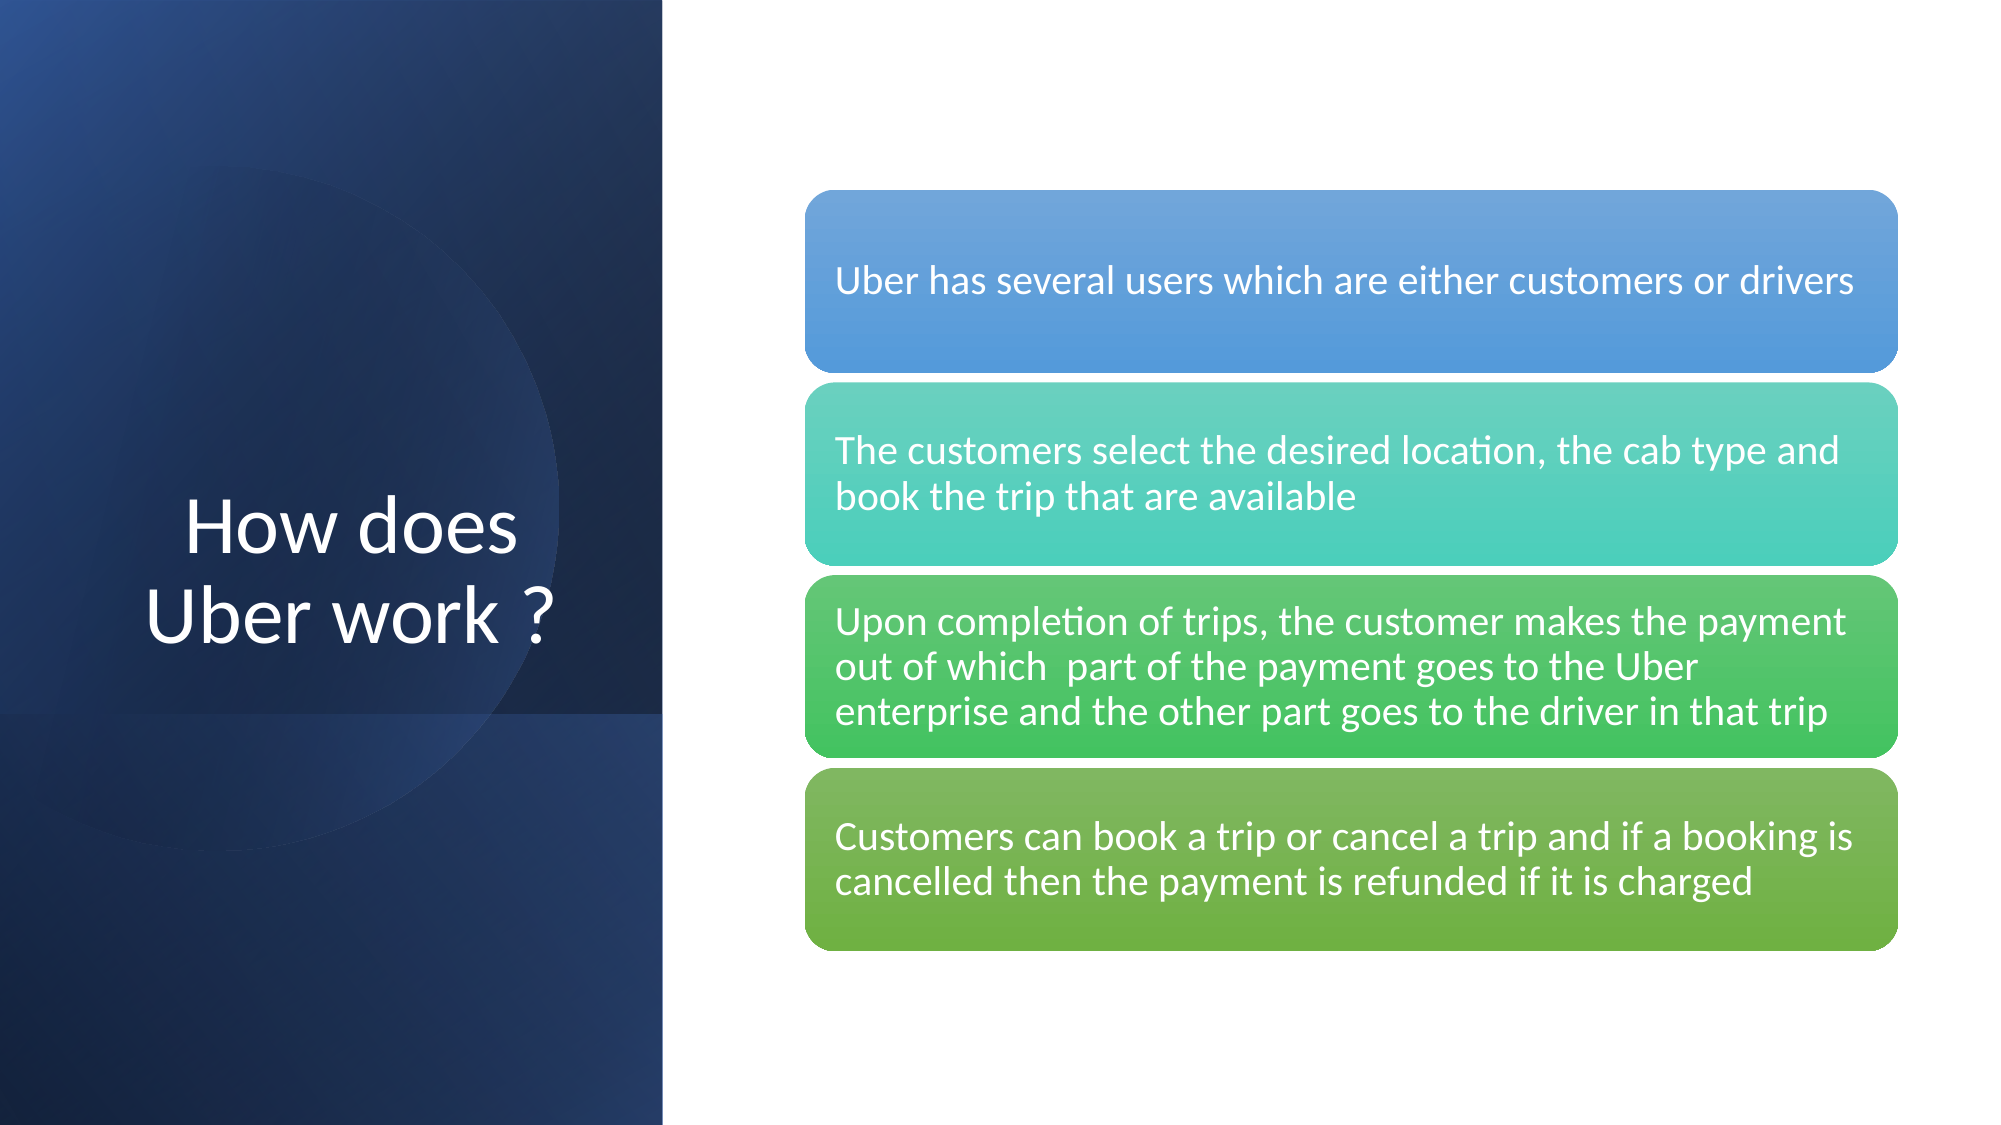

Uber has several users which are either customers or drivers
The customers select the desired location, the cab type and book the trip that are available
Upon completion of trips, the customer makes the payment out of which  part of the payment goes to the Uber enterprise and the other part goes to the driver in that trip
Customers can book a trip or cancel a trip and if a booking is cancelled then the payment is refunded if it is charged

# How does Uber work ?